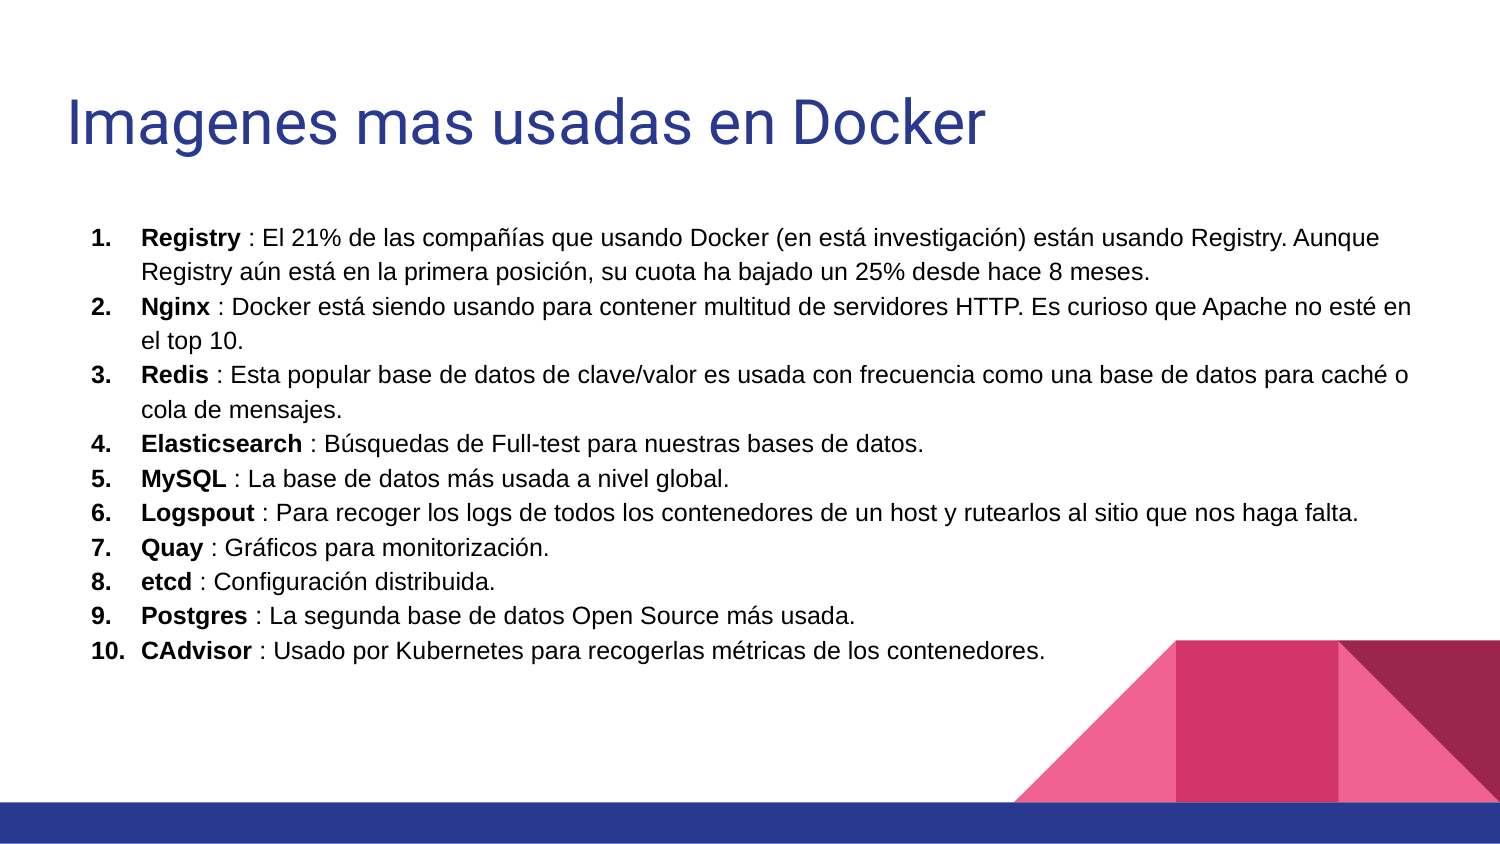

# Imagenes mas usadas en Docker
Registry : El 21% de las compañías que usando Docker (en está investigación) están usando Registry. Aunque Registry aún está en la primera posición, su cuota ha bajado un 25% desde hace 8 meses.
Nginx : Docker está siendo usando para contener multitud de servidores HTTP. Es curioso que Apache no esté en el top 10.
Redis : Esta popular base de datos de clave/valor es usada con frecuencia como una base de datos para caché o cola de mensajes.
Elasticsearch : Búsquedas de Full-test para nuestras bases de datos.
MySQL : La base de datos más usada a nivel global.
Logspout : Para recoger los logs de todos los contenedores de un host y rutearlos al sitio que nos haga falta.
Quay : Gráficos para monitorización.
etcd : Configuración distribuida.
Postgres : La segunda base de datos Open Source más usada.
CAdvisor : Usado por Kubernetes para recogerlas métricas de los contenedores.